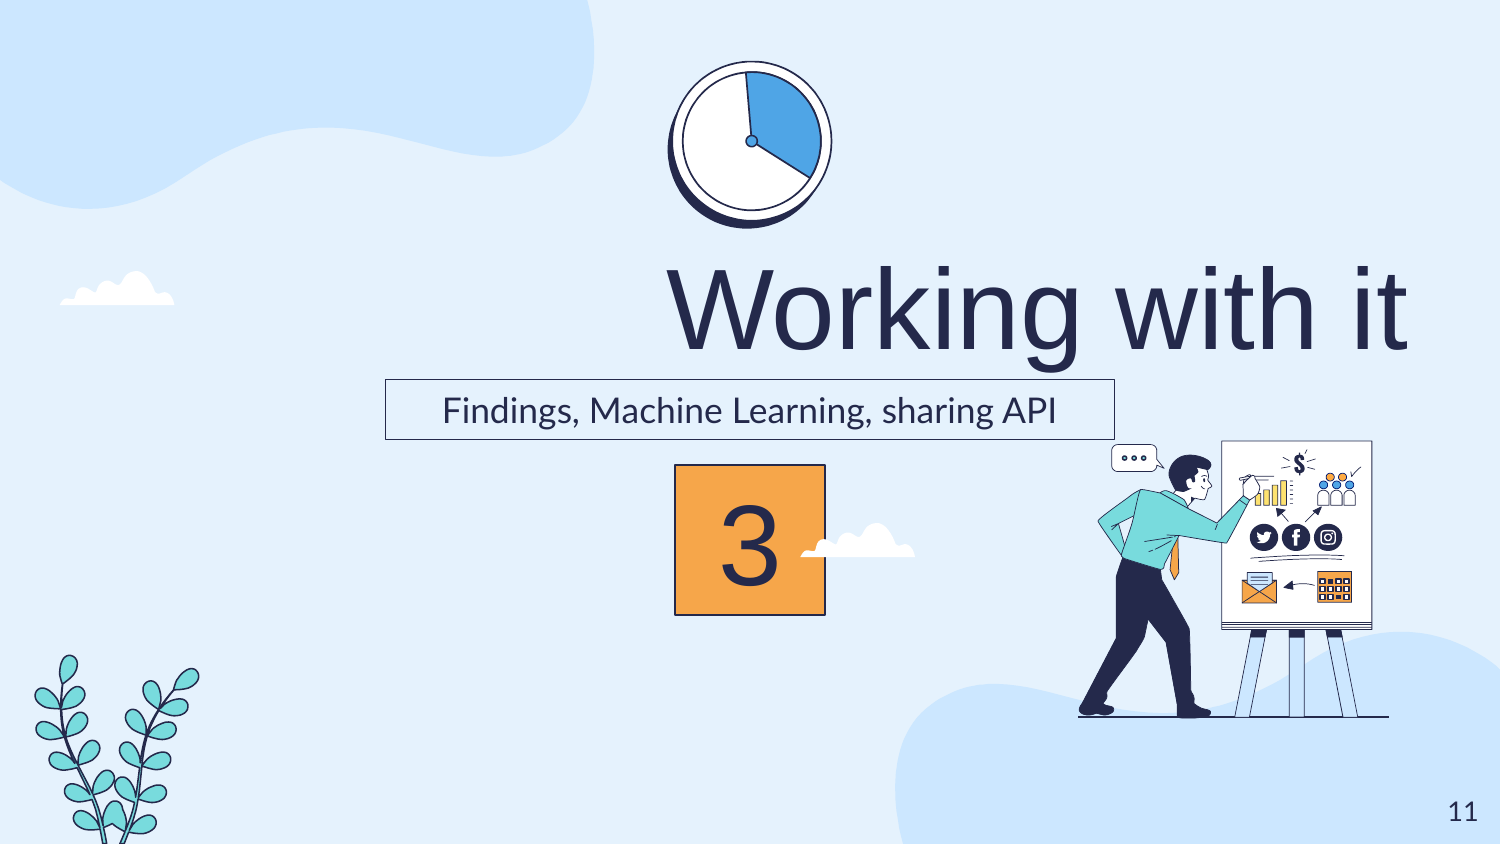

# Working with it

Findings, Machine Learning, sharing API

3

11